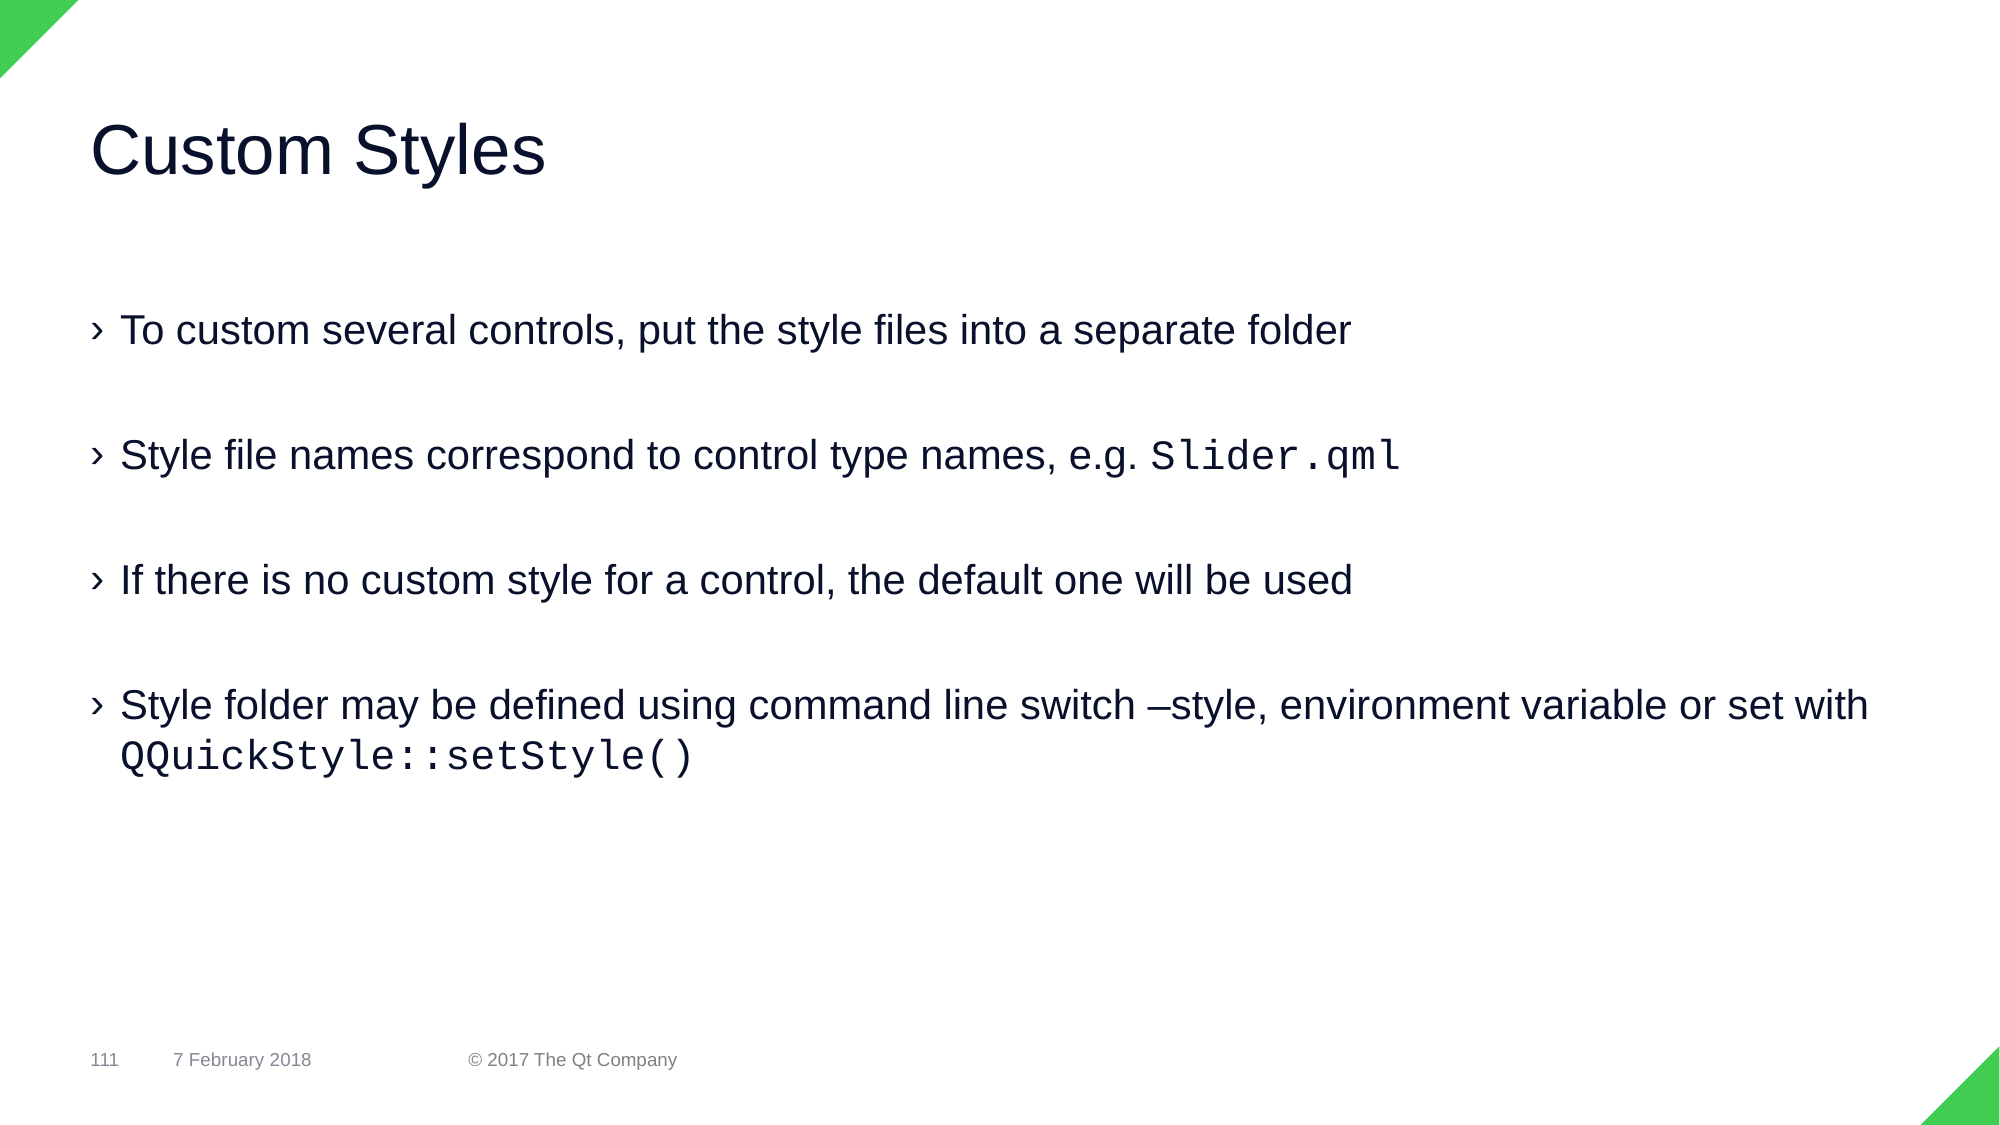

# Custom Styles
To custom several controls, put the style files into a separate folder

Style file names correspond to control type names, e.g. Slider.qml

If there is no custom style for a control, the default one will be used

Style folder may be defined using command line switch –style, environment variable or set with QQuickStyle::setStyle()

111
7 February 2018
© 2017 The Qt Company